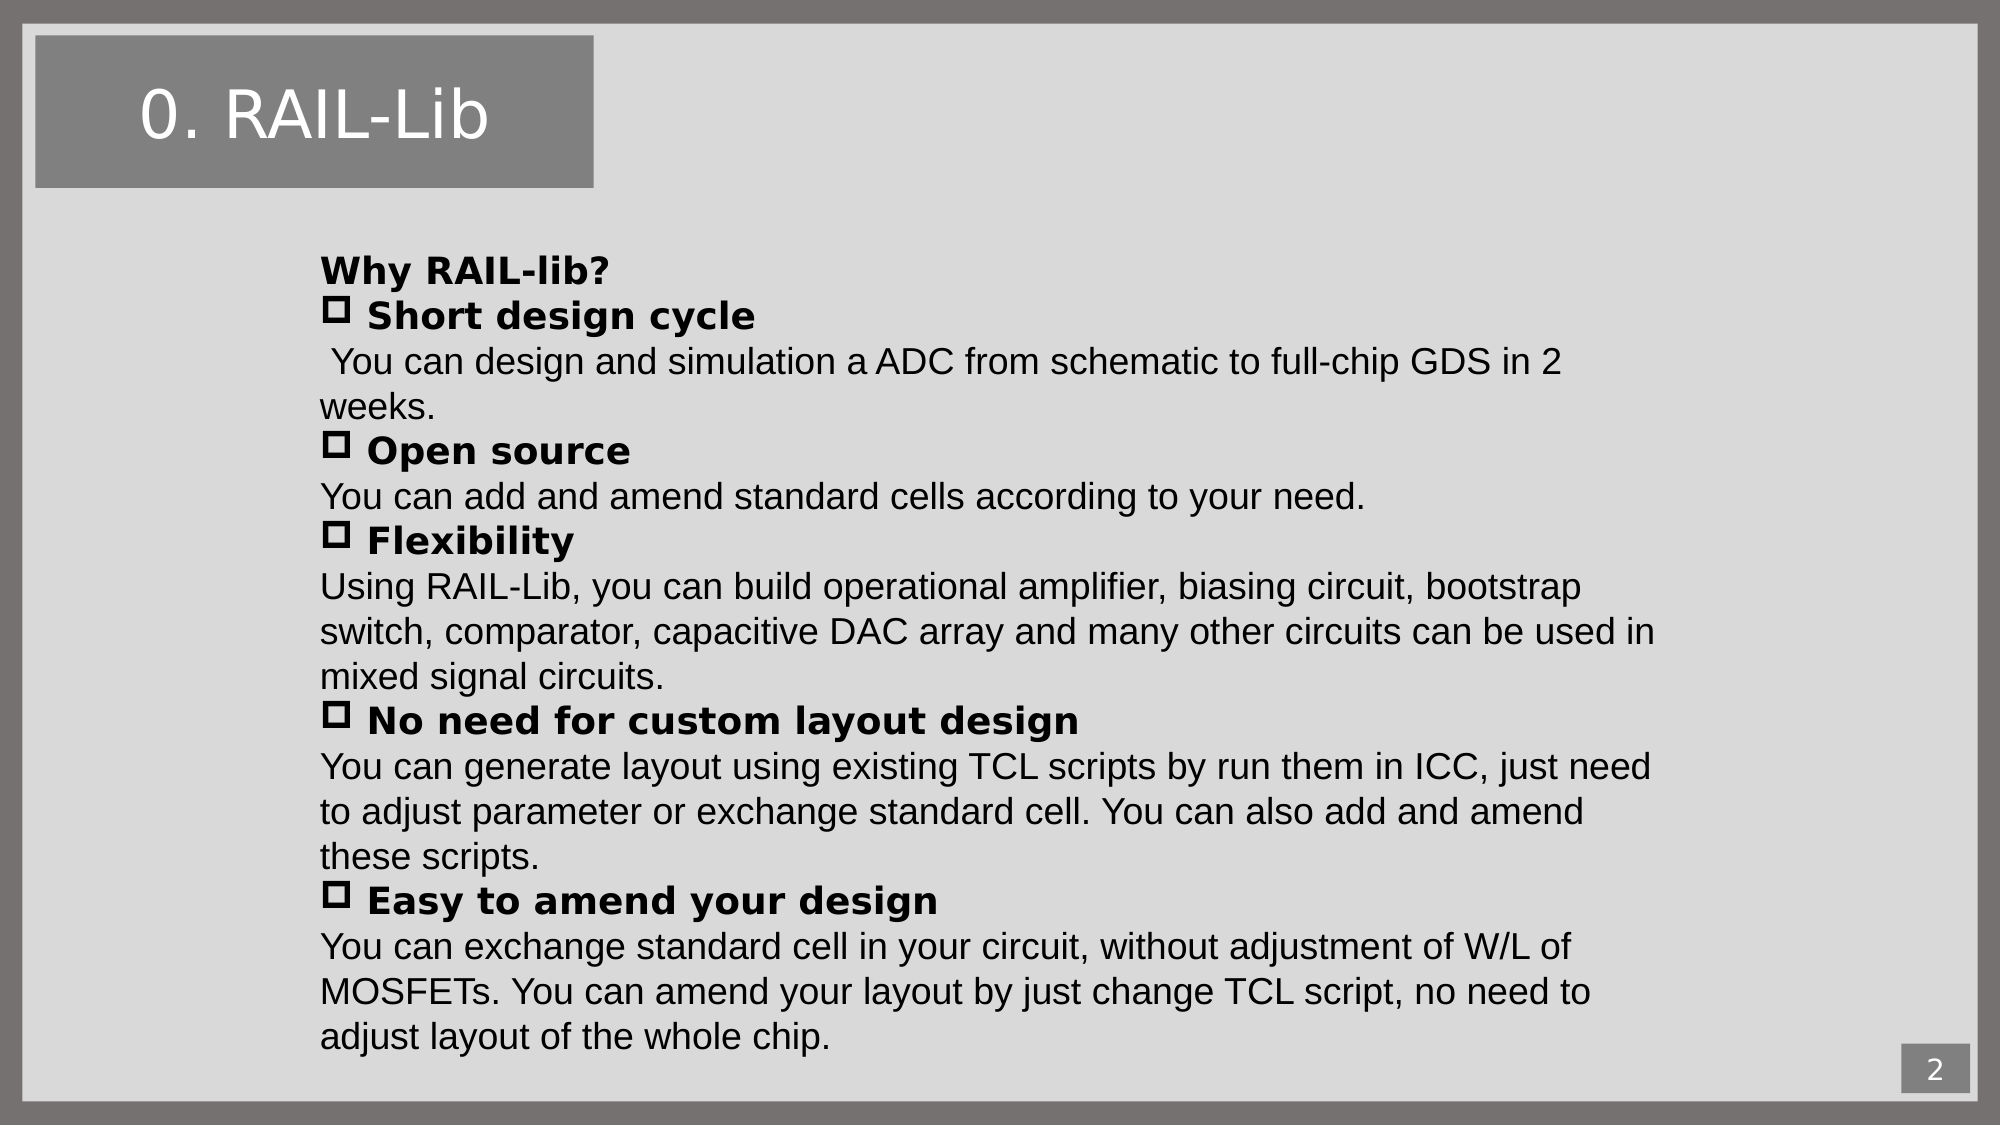

0. RAIL-Lib
Why RAIL-lib?
Short design cycle
 You can design and simulation a ADC from schematic to full-chip GDS in 2 weeks.
Open source
You can add and amend standard cells according to your need.
Flexibility
Using RAIL-Lib, you can build operational amplifier, biasing circuit, bootstrap switch, comparator, capacitive DAC array and many other circuits can be used in mixed signal circuits.
No need for custom layout design
You can generate layout using existing TCL scripts by run them in ICC, just need to adjust parameter or exchange standard cell. You can also add and amend these scripts.
Easy to amend your design
You can exchange standard cell in your circuit, without adjustment of W/L of MOSFETs. You can amend your layout by just change TCL script, no need to adjust layout of the whole chip.
2